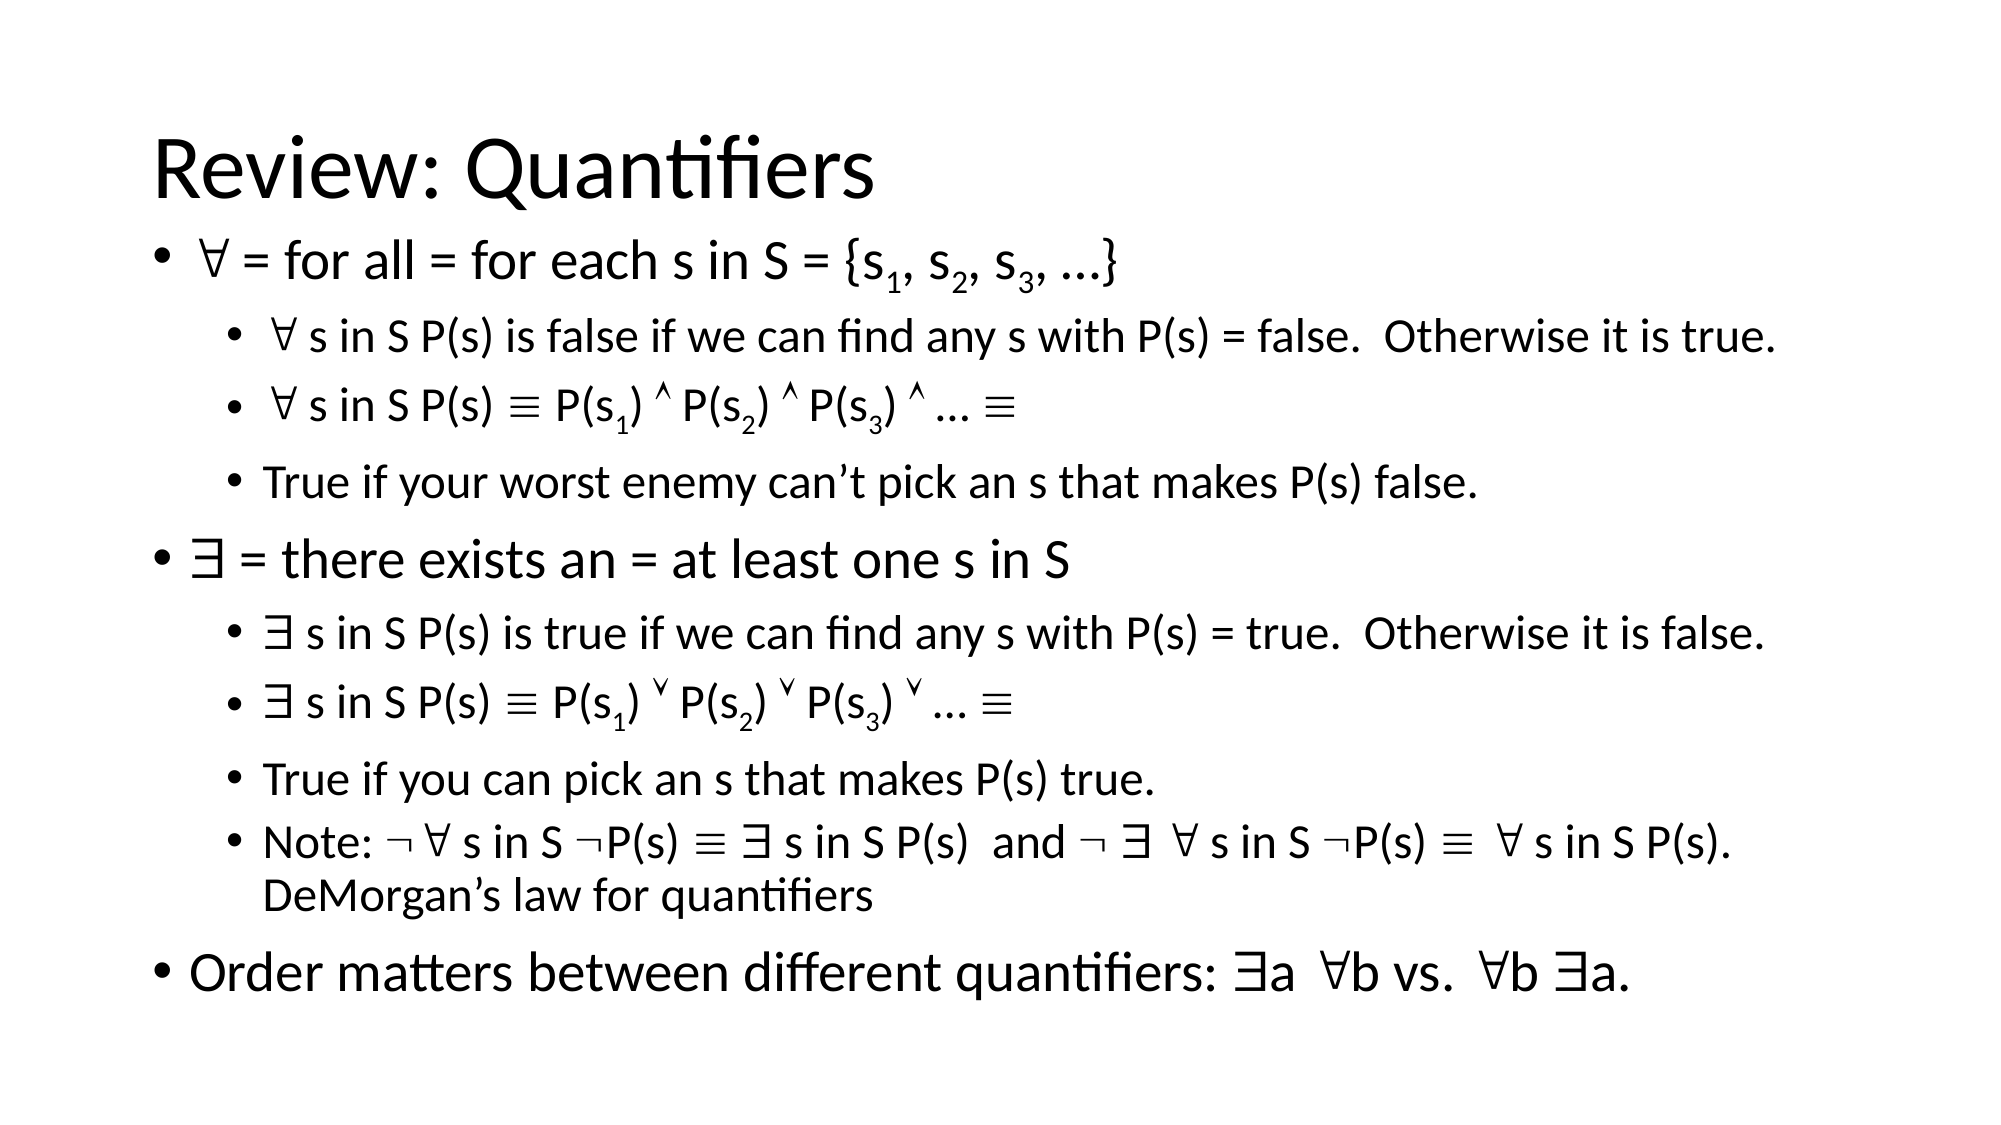

# Review: Quantifiers
∀ = for all = for each s in S = {s1, s2, s3, …}
∀ s in S P(s) is false if we can find any s with P(s) = false.  Otherwise it is true.
∀ s in S P(s) ≡ P(s1) ∧ P(s2) ∧ P(s3) ∧ … ≡
True if your worst enemy can’t pick an s that makes P(s) false.
∃ = there exists an = at least one s in S
∃ s in S P(s) is true if we can find any s with P(s) = true.  Otherwise it is false.
∃ s in S P(s) ≡ P(s1) ∨ P(s2) ∨ P(s3) ∨ … ≡
True if you can pick an s that makes P(s) true.
Note: ¬∀ s in S ¬P(s) ≡ ∃ s in S P(s)  and ¬ ∃ ∀ s in S ¬P(s) ≡ ∀ s in S P(s).
DeMorgan’s law for quantifiers
Order matters between different quantifiers: ∃a ∀b vs. ∀b ∃a.